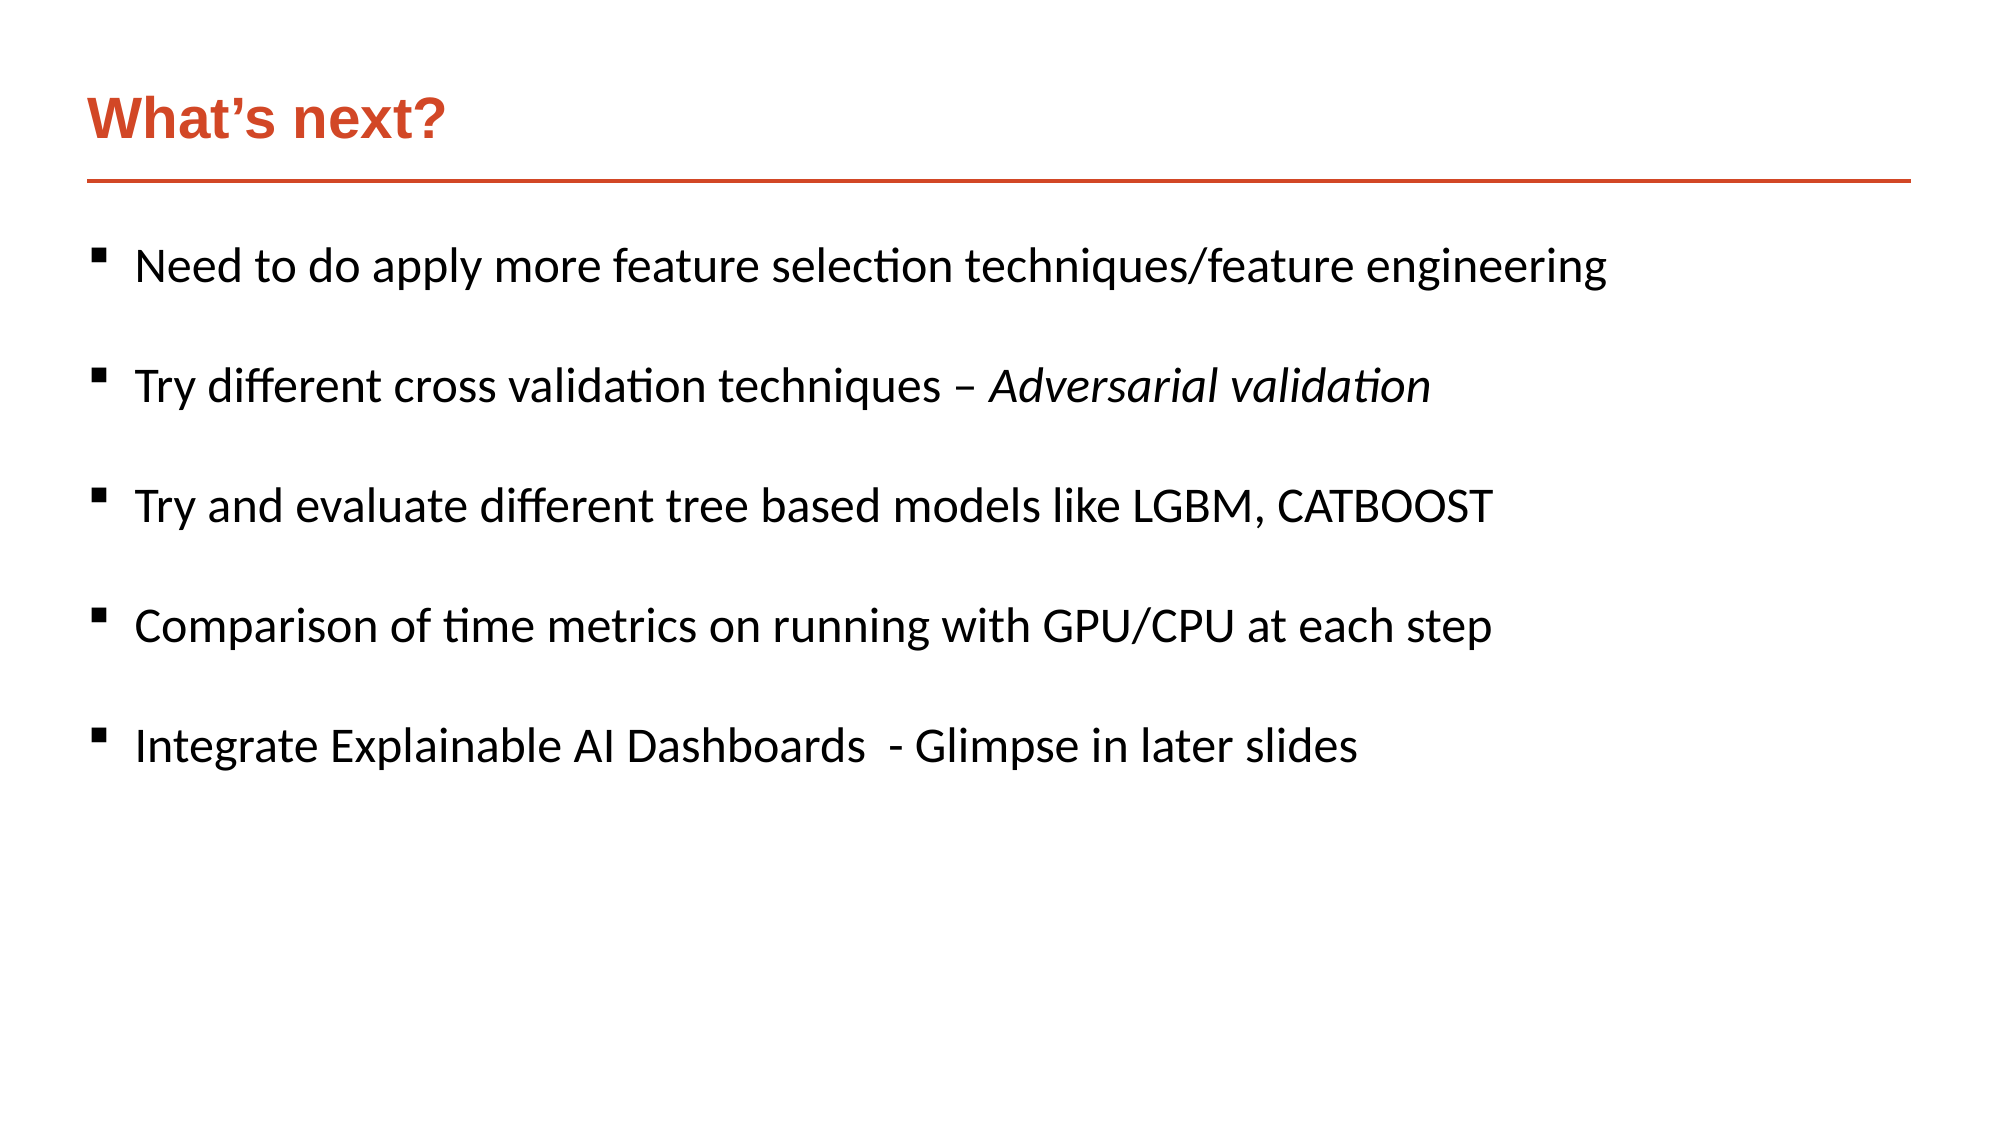

# What’s next?
Need to do apply more feature selection techniques/feature engineering

Try different cross validation techniques – Adversarial validation

Try and evaluate different tree based models like LGBM, CATBOOST

Comparison of time metrics on running with GPU/CPU at each step

Integrate Explainable AI Dashboards  - Glimpse in later slides

3